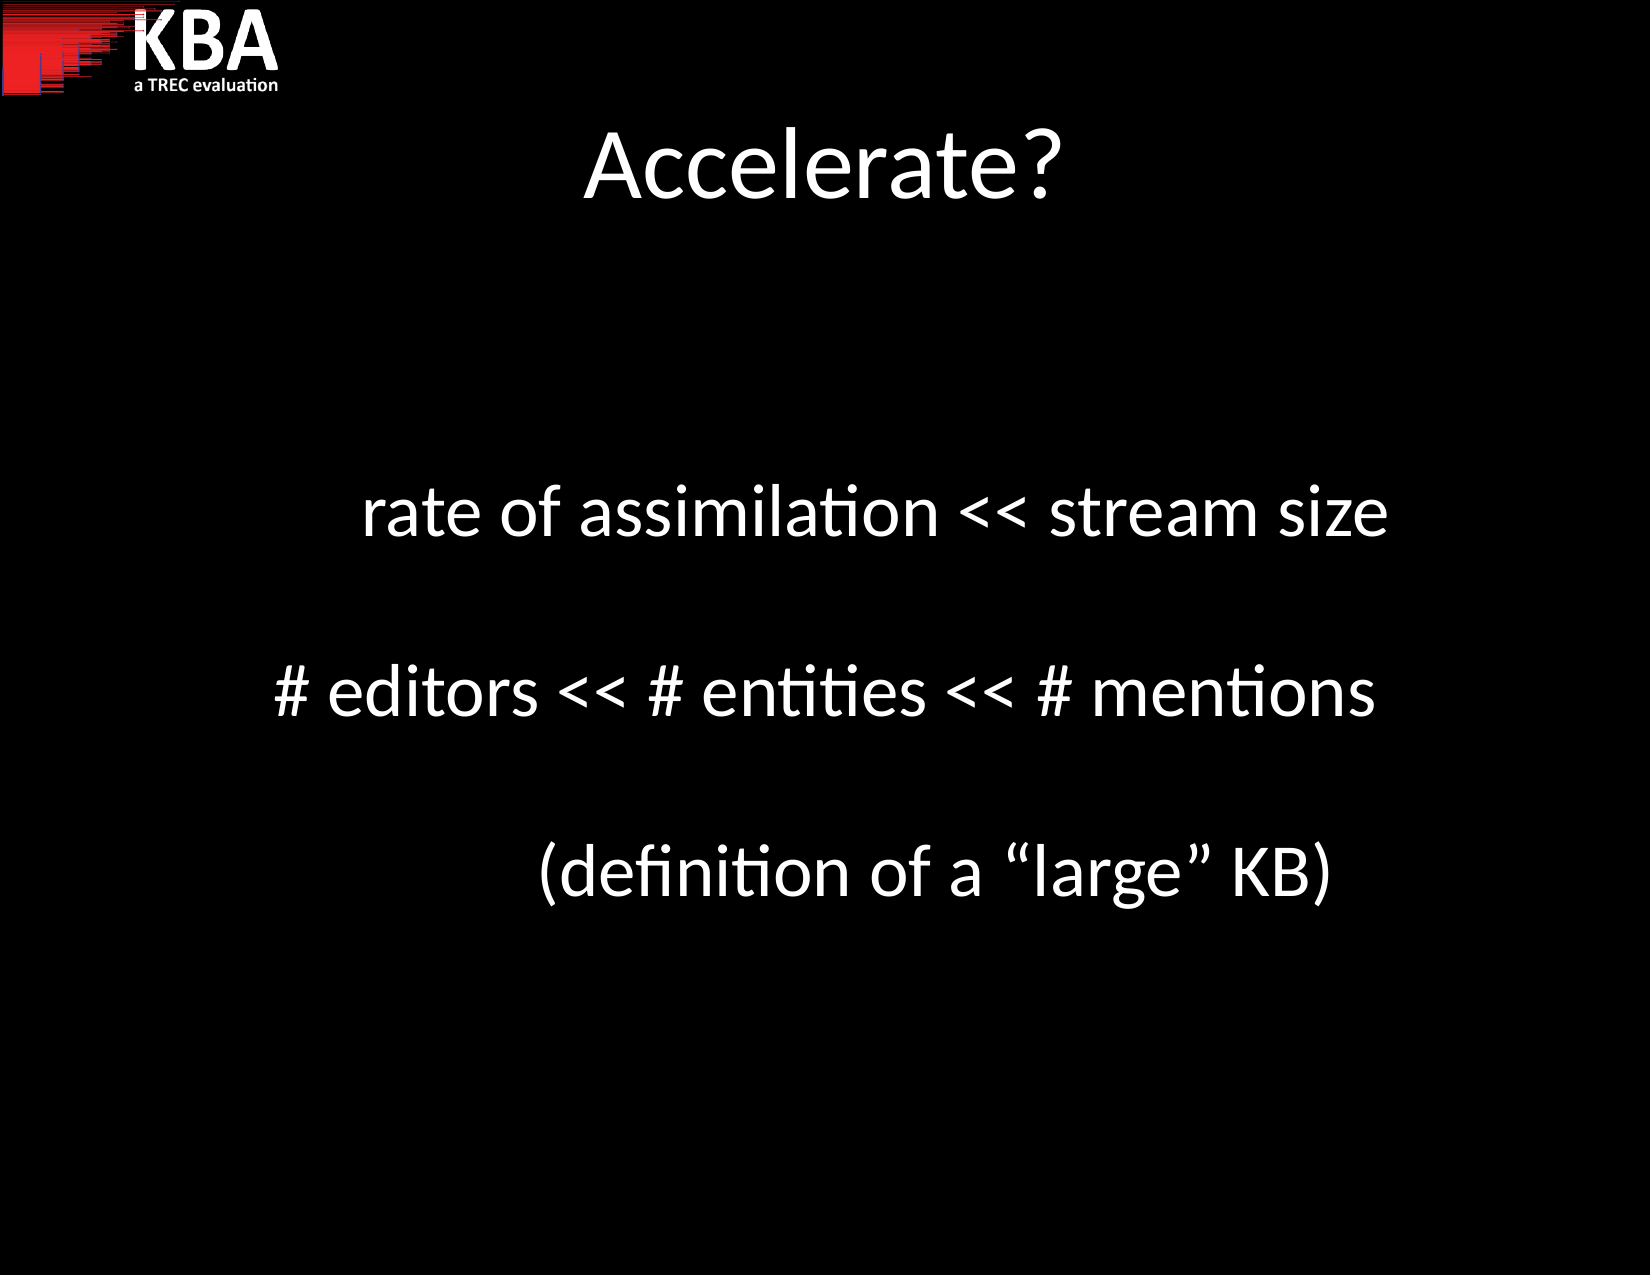

# Accelerate?
      rate of assimilation << stream size

# editors << # entities << # mentions

             (definition of a “large” KB)